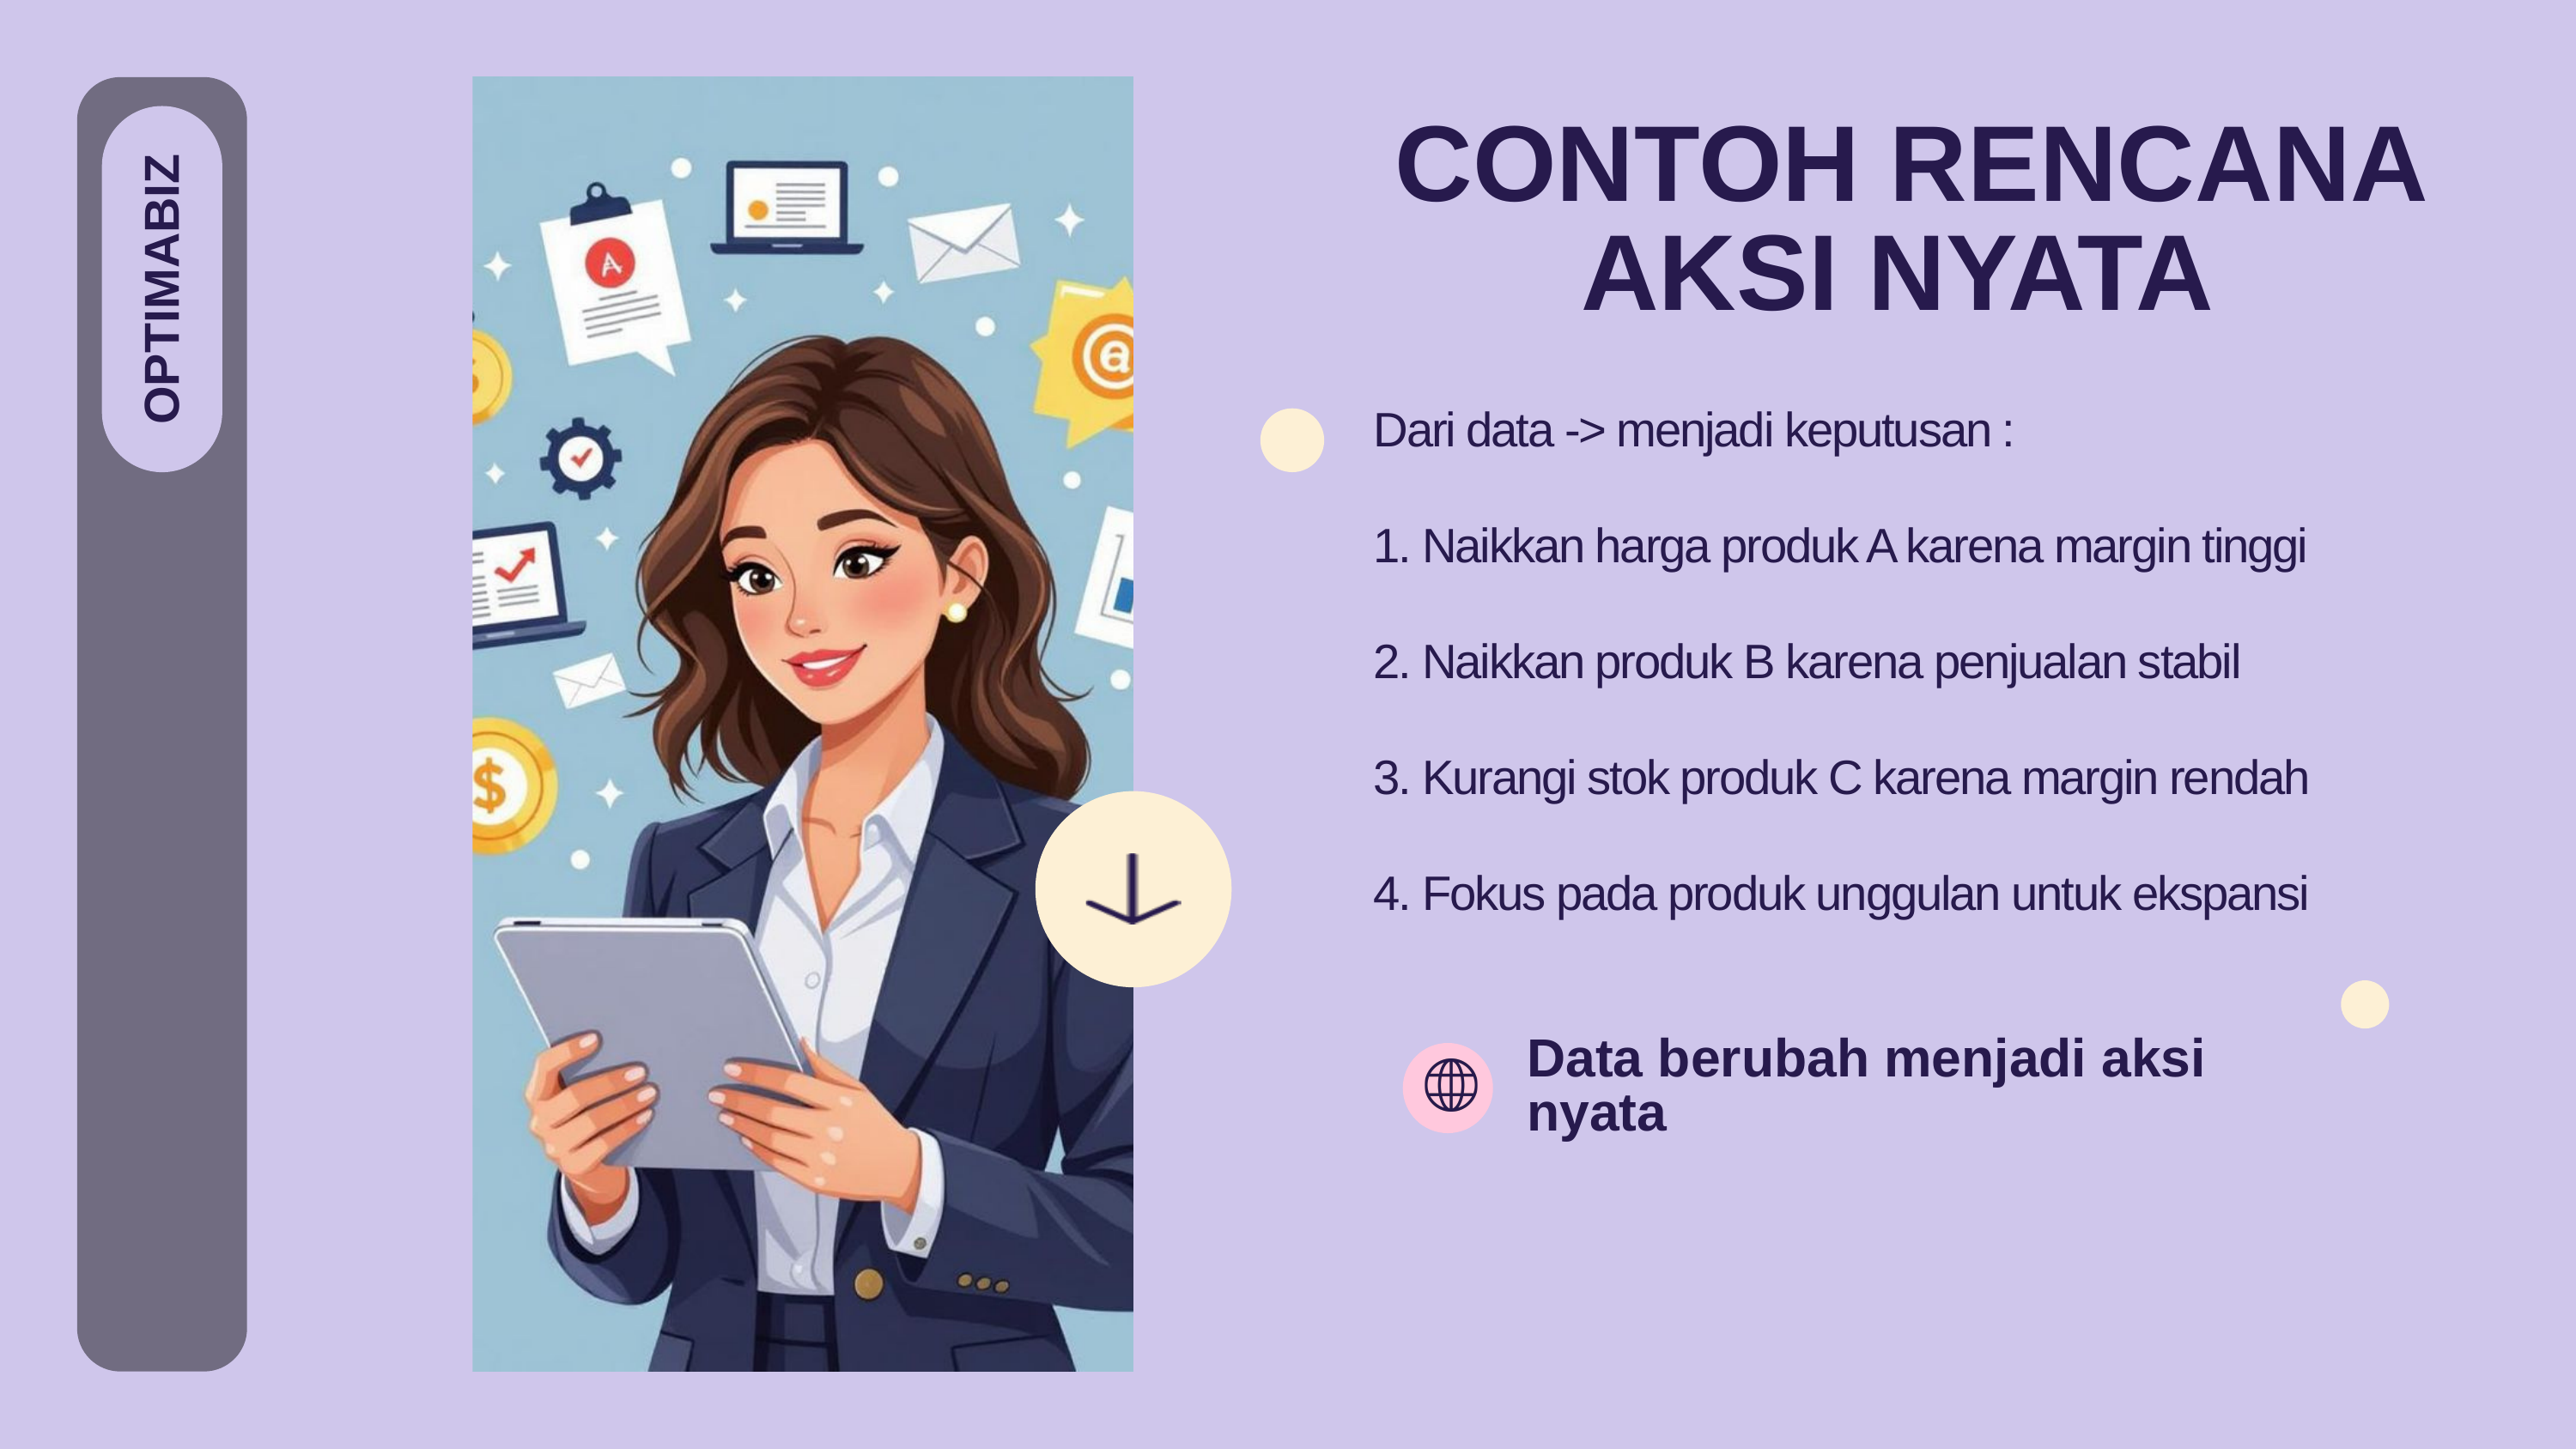

CONTOH RENCANA AKSI NYATA

OPTIMABIZ
Dari data -> menjadi keputusan :

1. Naikkan harga produk A karena margin tinggi

2. Naikkan produk B karena penjualan stabil

3. Kurangi stok produk C karena margin rendah

4. Fokus pada produk unggulan untuk ekspansi

Data berubah menjadi aksi nyata